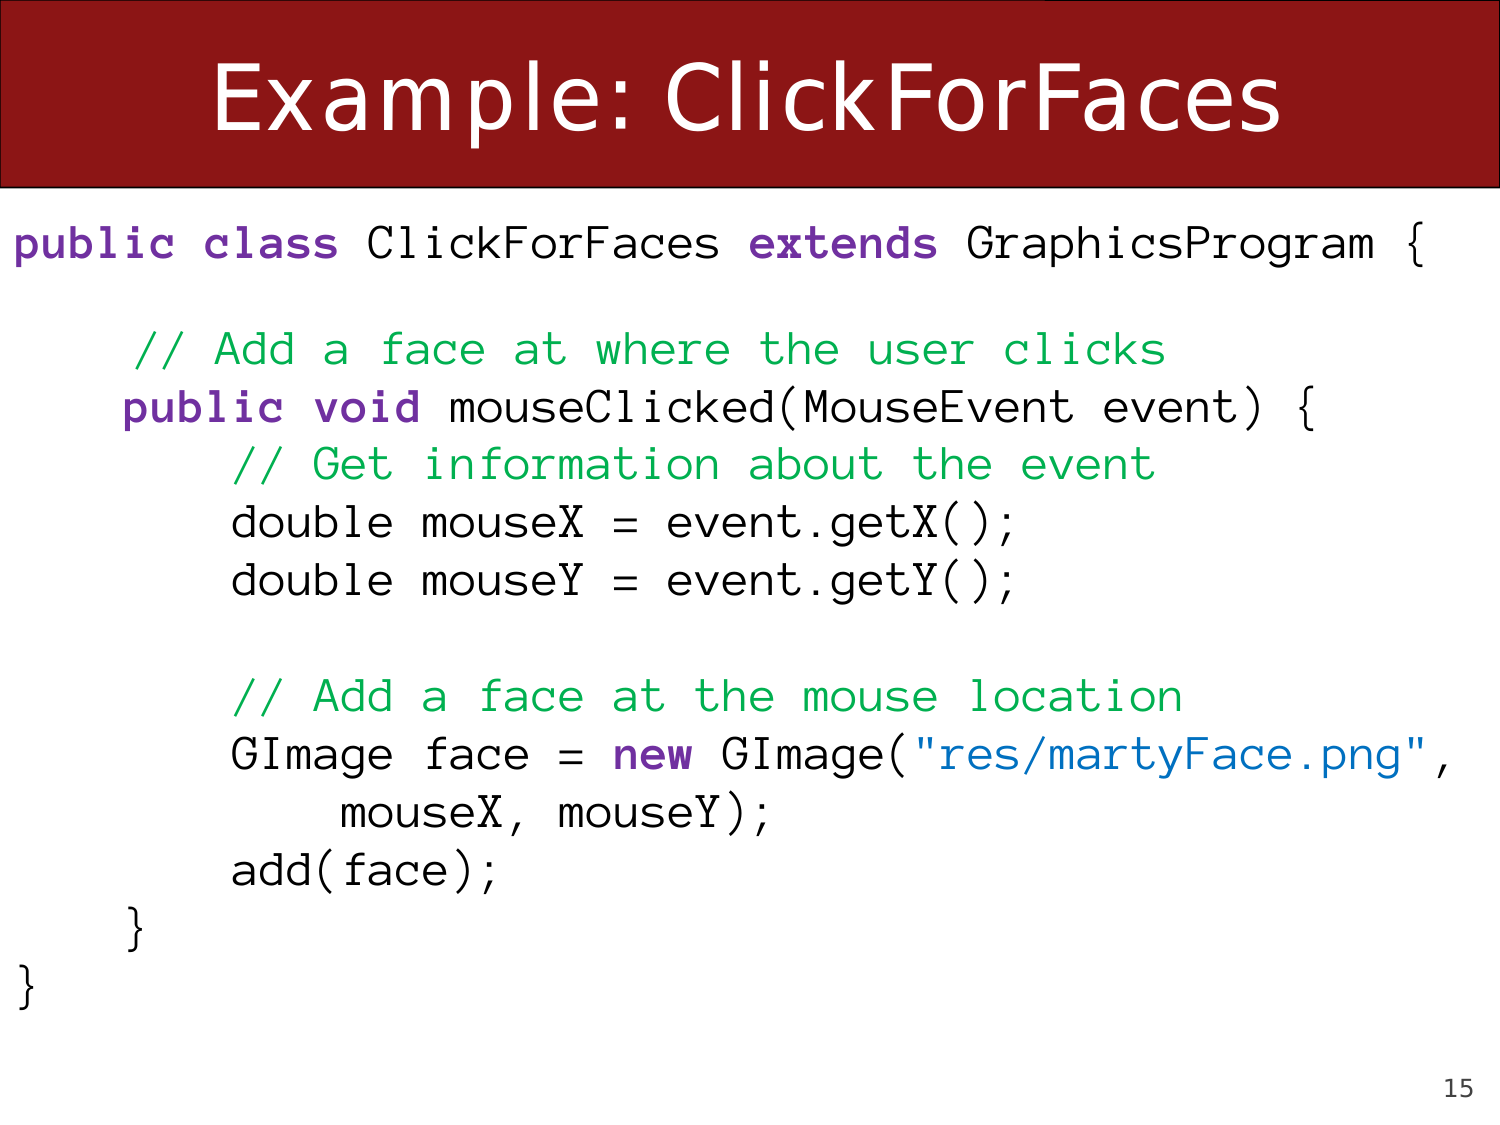

# Example: ClickForFaces
public class ClickForFaces extends GraphicsProgram {
   // Add a face at where the user clicks
    public void mouseClicked(MouseEvent event) {
        // Get information about the event
        double mouseX = event.getX();
        double mouseY = event.getY();

        // Add a face at the mouse location
        GImage face = new GImage("res/martyFace.png",
            mouseX, mouseY);
        add(face);
    }
}